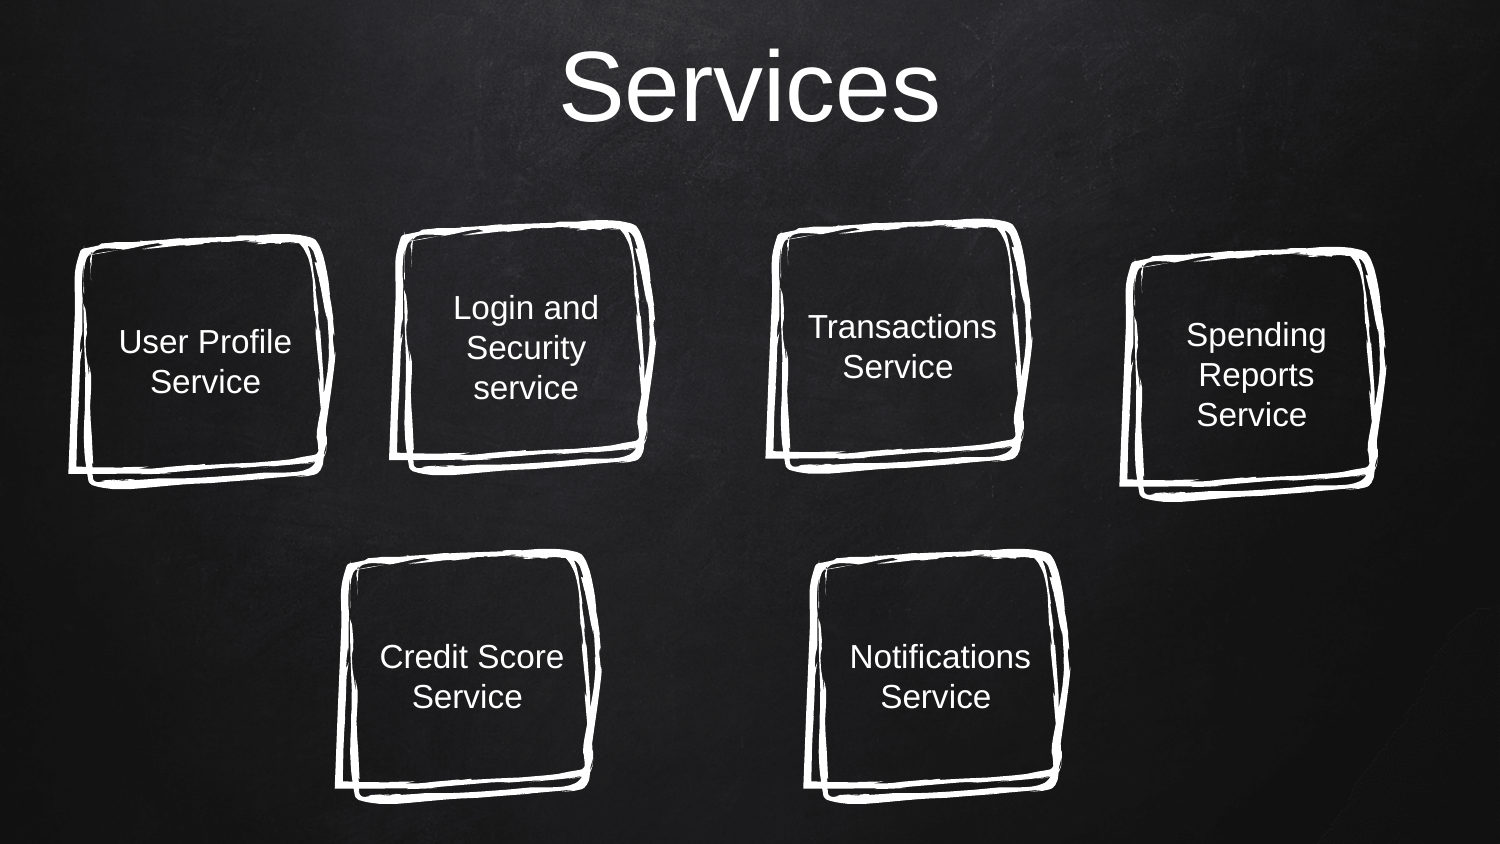

# Services

Transactions
Service

Login and Security
service
User Profile
Service
Spending Reports
Service

Credit Score
Service
Notifications
Service